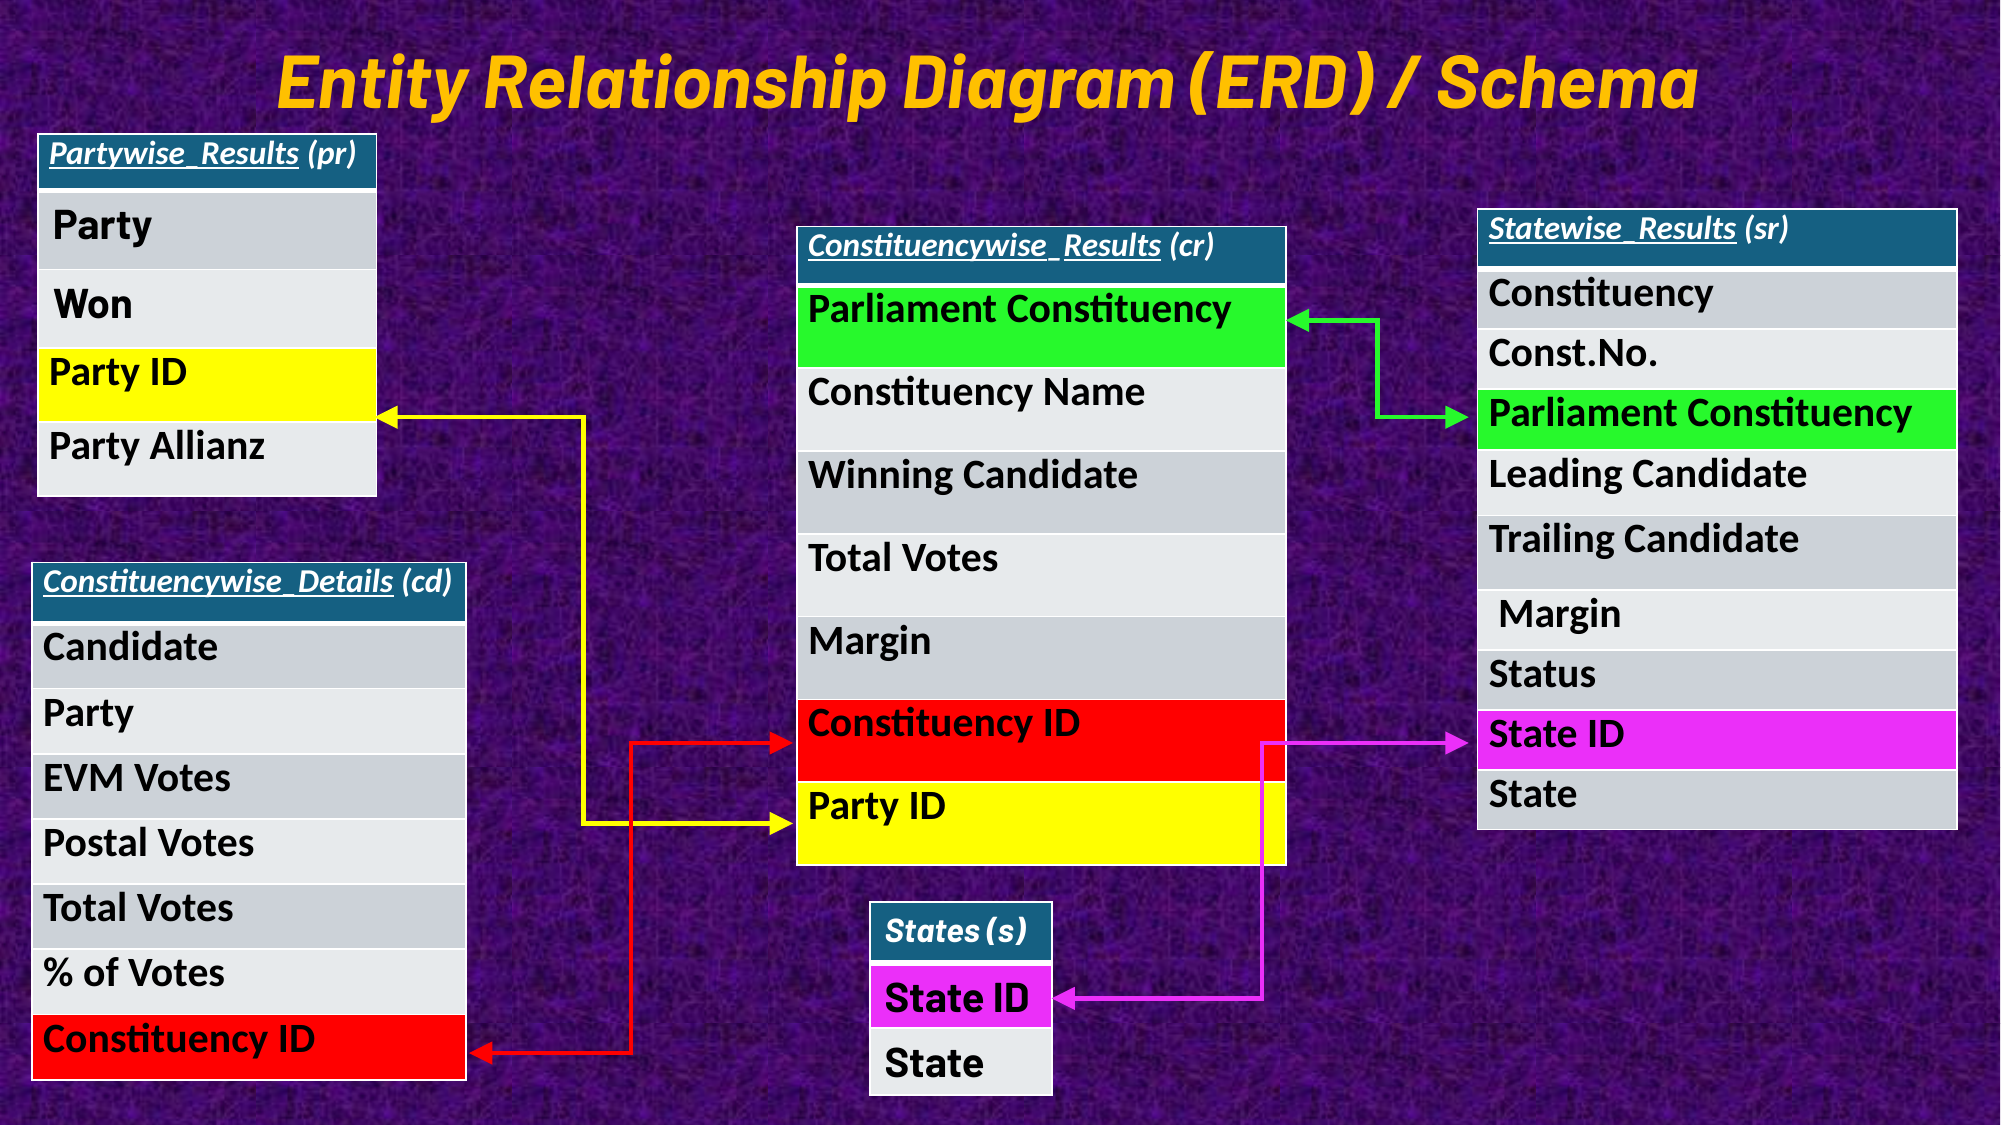

Entity Relationship Diagram (ERD) / Schema
| Partywise\_Results (pr) |
| --- |
| Party |
| Won |
| Party ID |
| Party Allianz |
| Statewise\_Results (sr) |
| --- |
| Constituency |
| Const.No. |
| Parliament Constituency |
| Leading Candidate |
| Trailing Candidate |
| Margin |
| Status |
| State ID |
| State |
| Constituencywise\_Results (cr) |
| --- |
| Parliament Constituency |
| Constituency Name |
| Winning Candidate |
| Total Votes |
| Margin |
| Constituency ID |
| Party ID |
| Constituencywise\_Details (cd) |
| --- |
| Candidate |
| Party |
| EVM Votes |
| Postal Votes |
| Total Votes |
| % of Votes |
| Constituency ID |
| States (s) |
| --- |
| State ID |
| State |